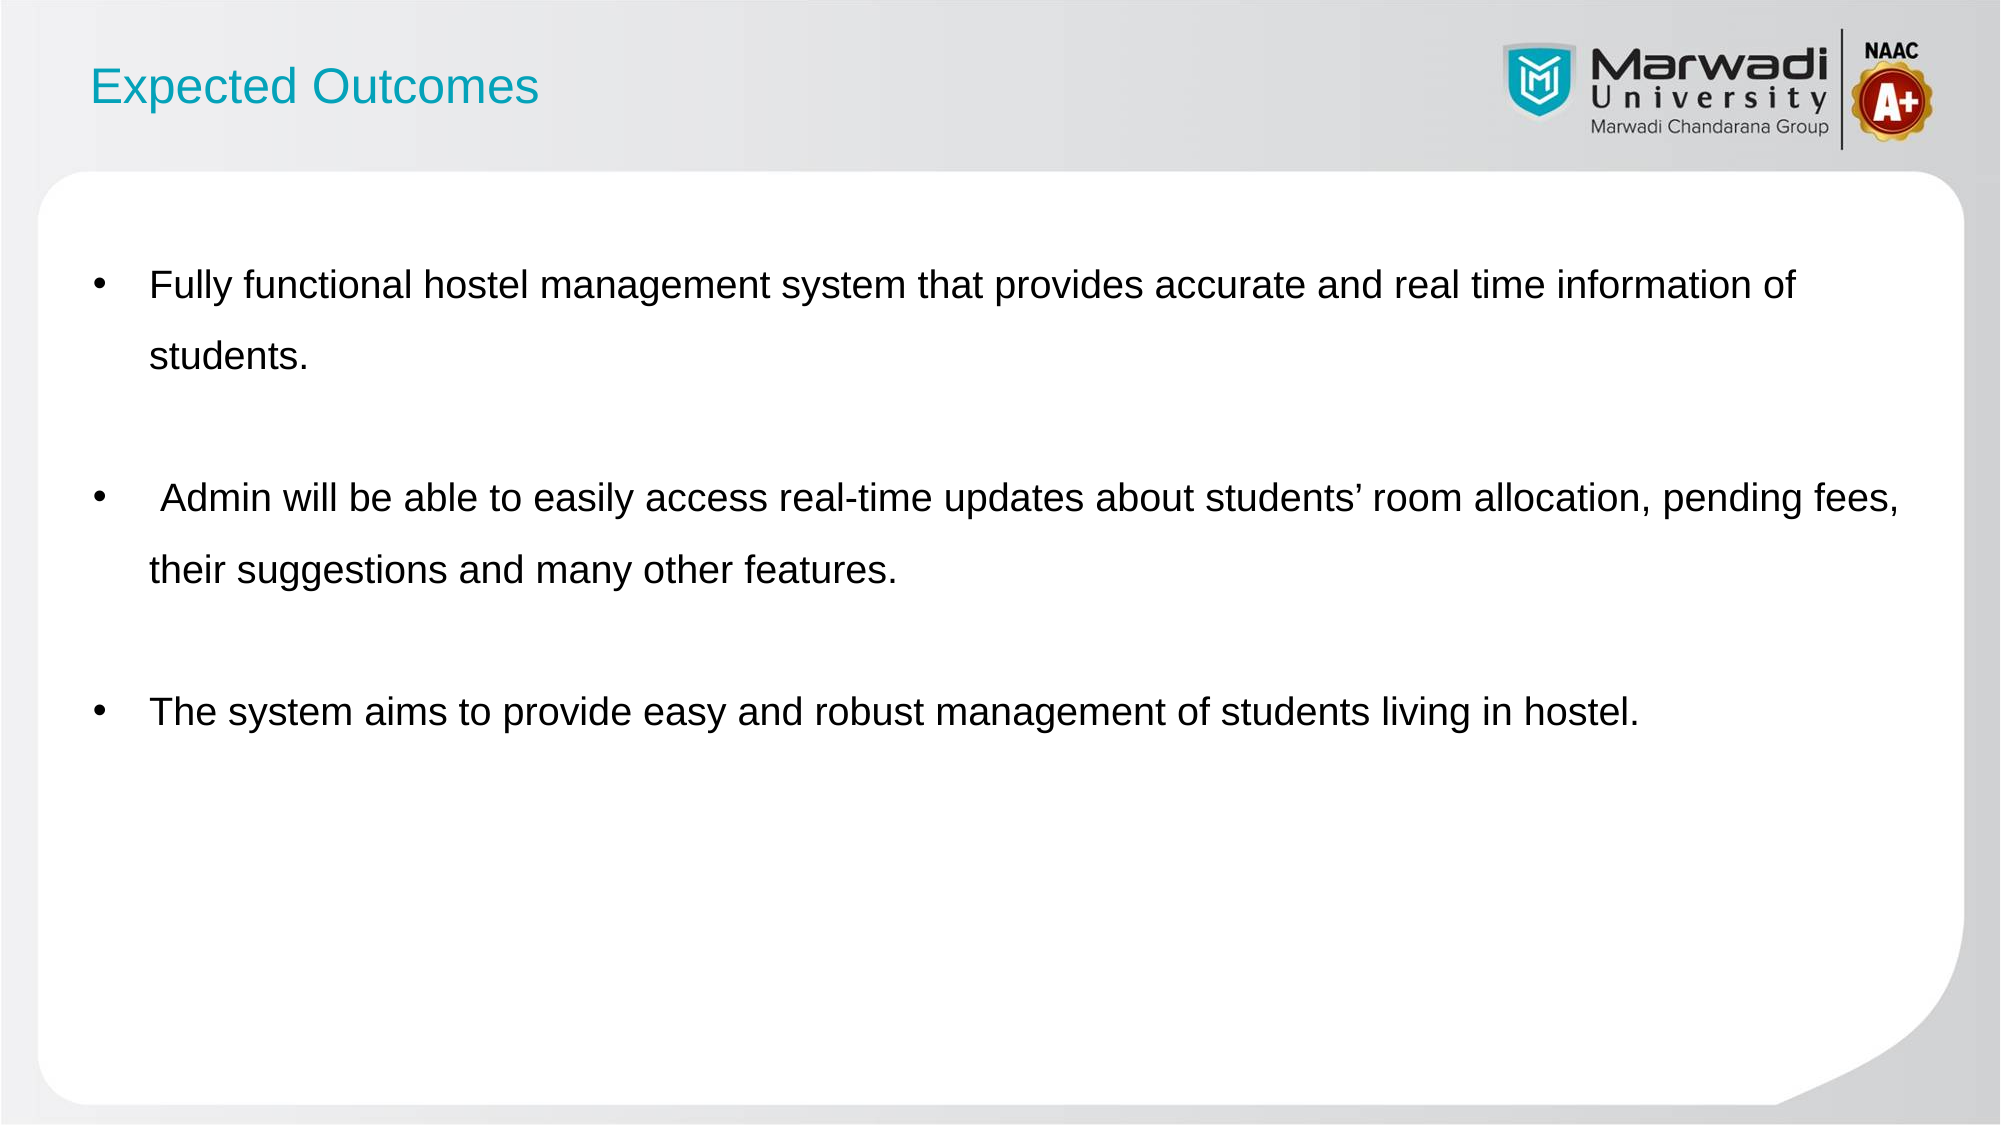

# Expected Outcomes
Fully functional hostel management system that provides accurate and real time information of students.

 Admin will be able to easily access real-time updates about students’ room allocation, pending fees, their suggestions and many other features.

The system aims to provide easy and robust management of students living in hostel.